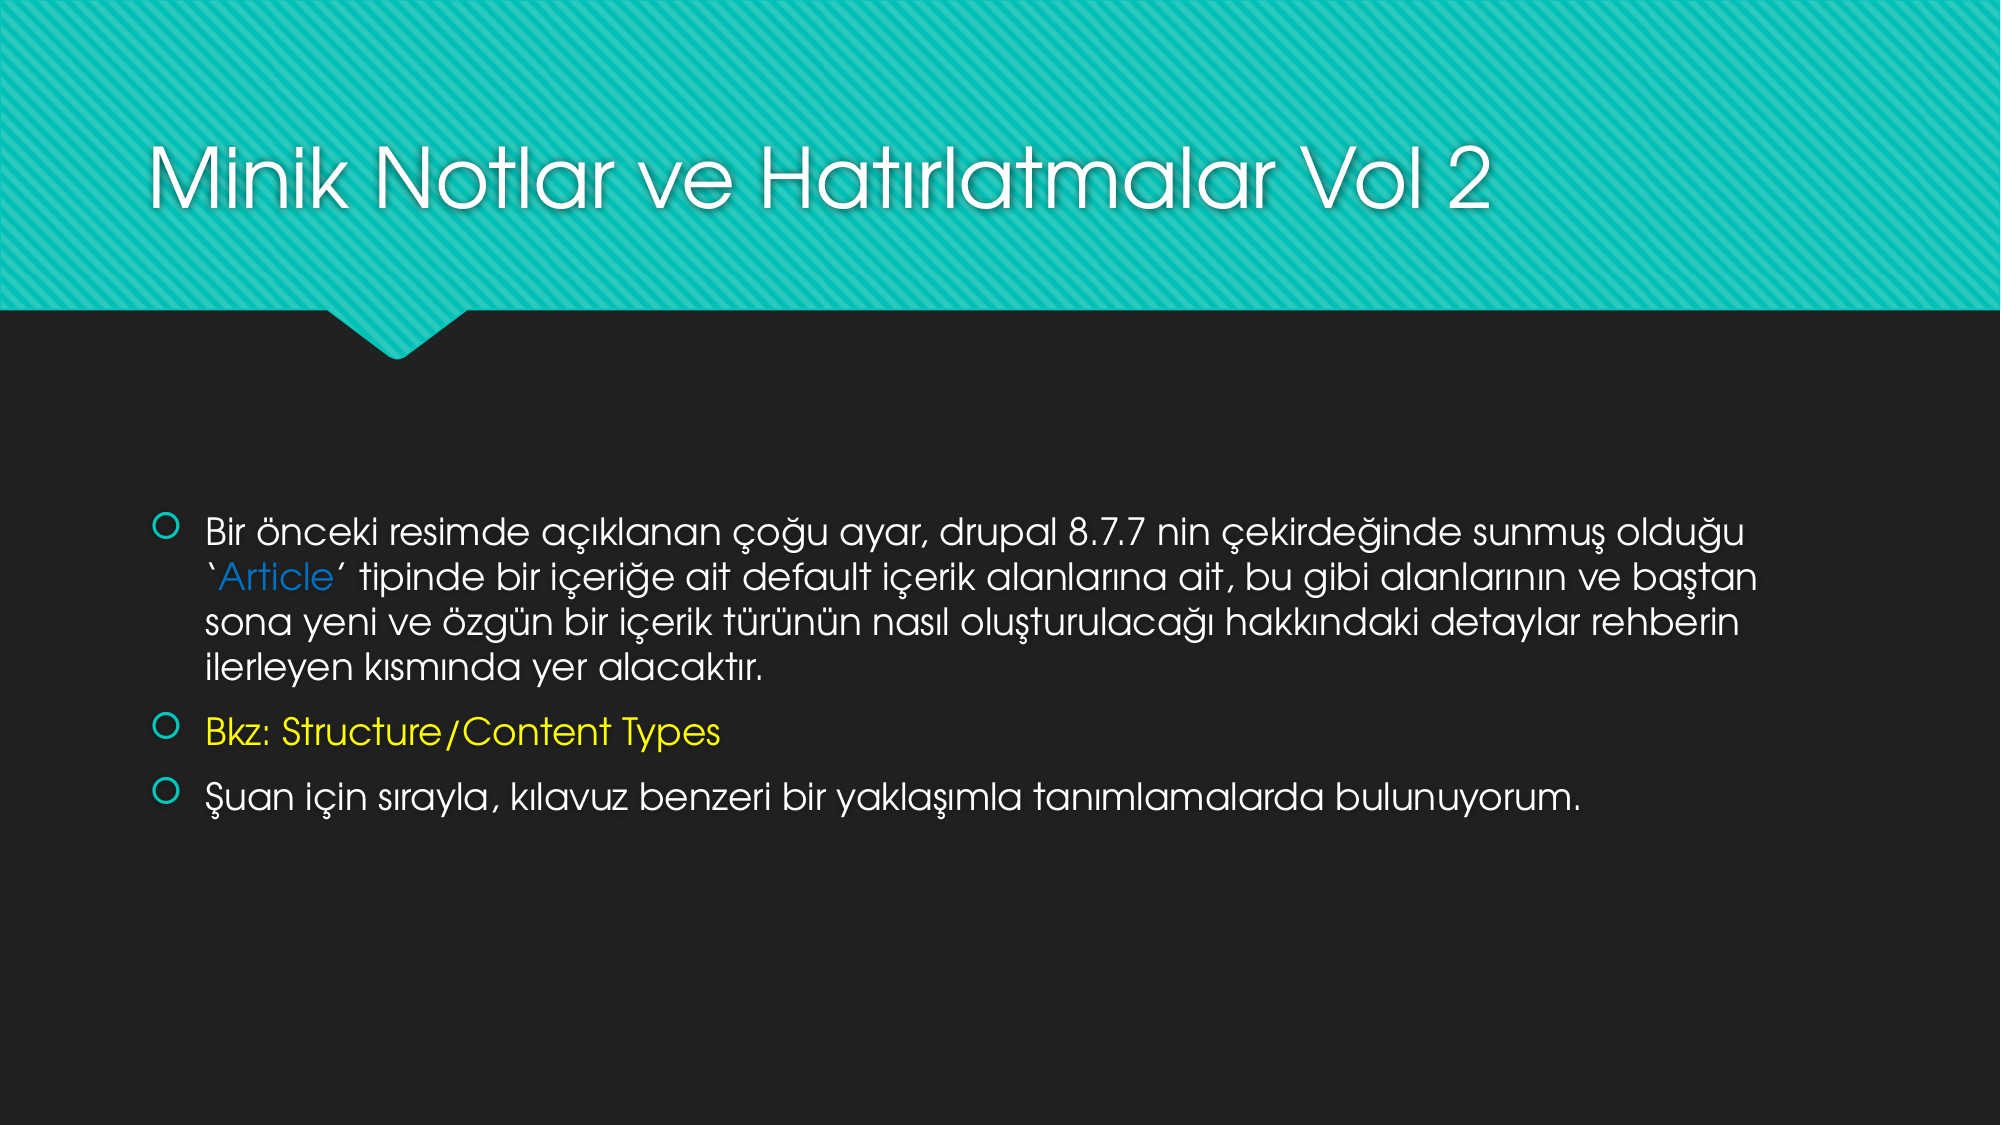

# Minik Notlar ve Hatırlatmalar Vol 2
Bir önceki resimde açıklanan çoğu ayar, drupal 8.7.7 nin çekirdeğinde sunmuş olduğu ‘Article’ tipinde bir içeriğe ait default içerik alanlarına ait, bu gibi alanlarının ve baştan sona yeni ve özgün bir içerik türünün nasıl oluşturulacağı hakkındaki detaylar rehberin ilerleyen kısmında yer alacaktır.
Bkz: Structure/Content Types
Şuan için sırayla, kılavuz benzeri bir yaklaşımla tanımlamalarda bulunuyorum.